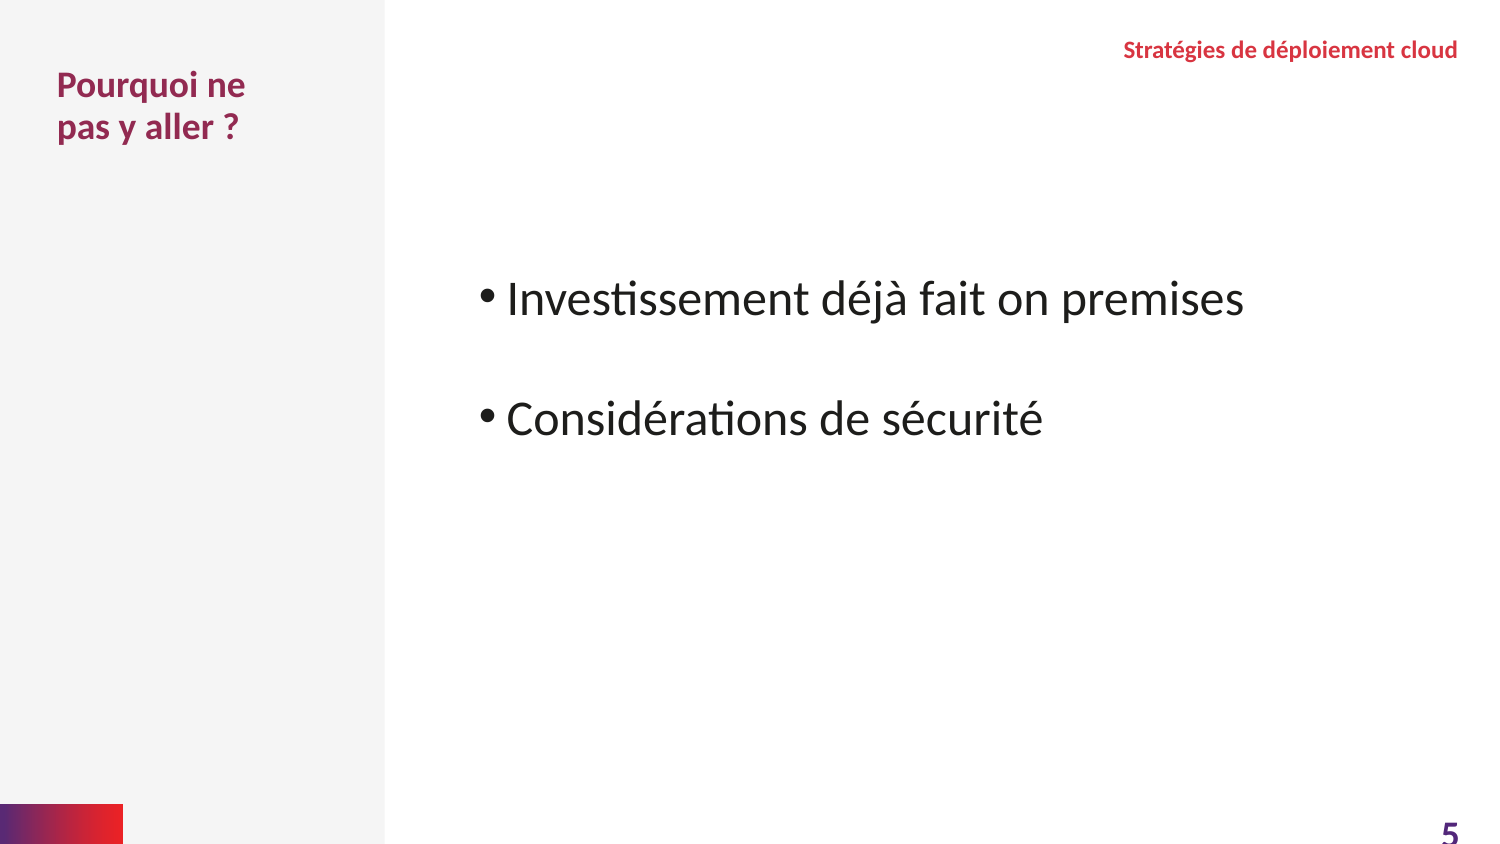

Pourquoi ne pas y aller ?
Stratégies de déploiement cloud

Investissement déjà fait on premises

Considérations de sécurité